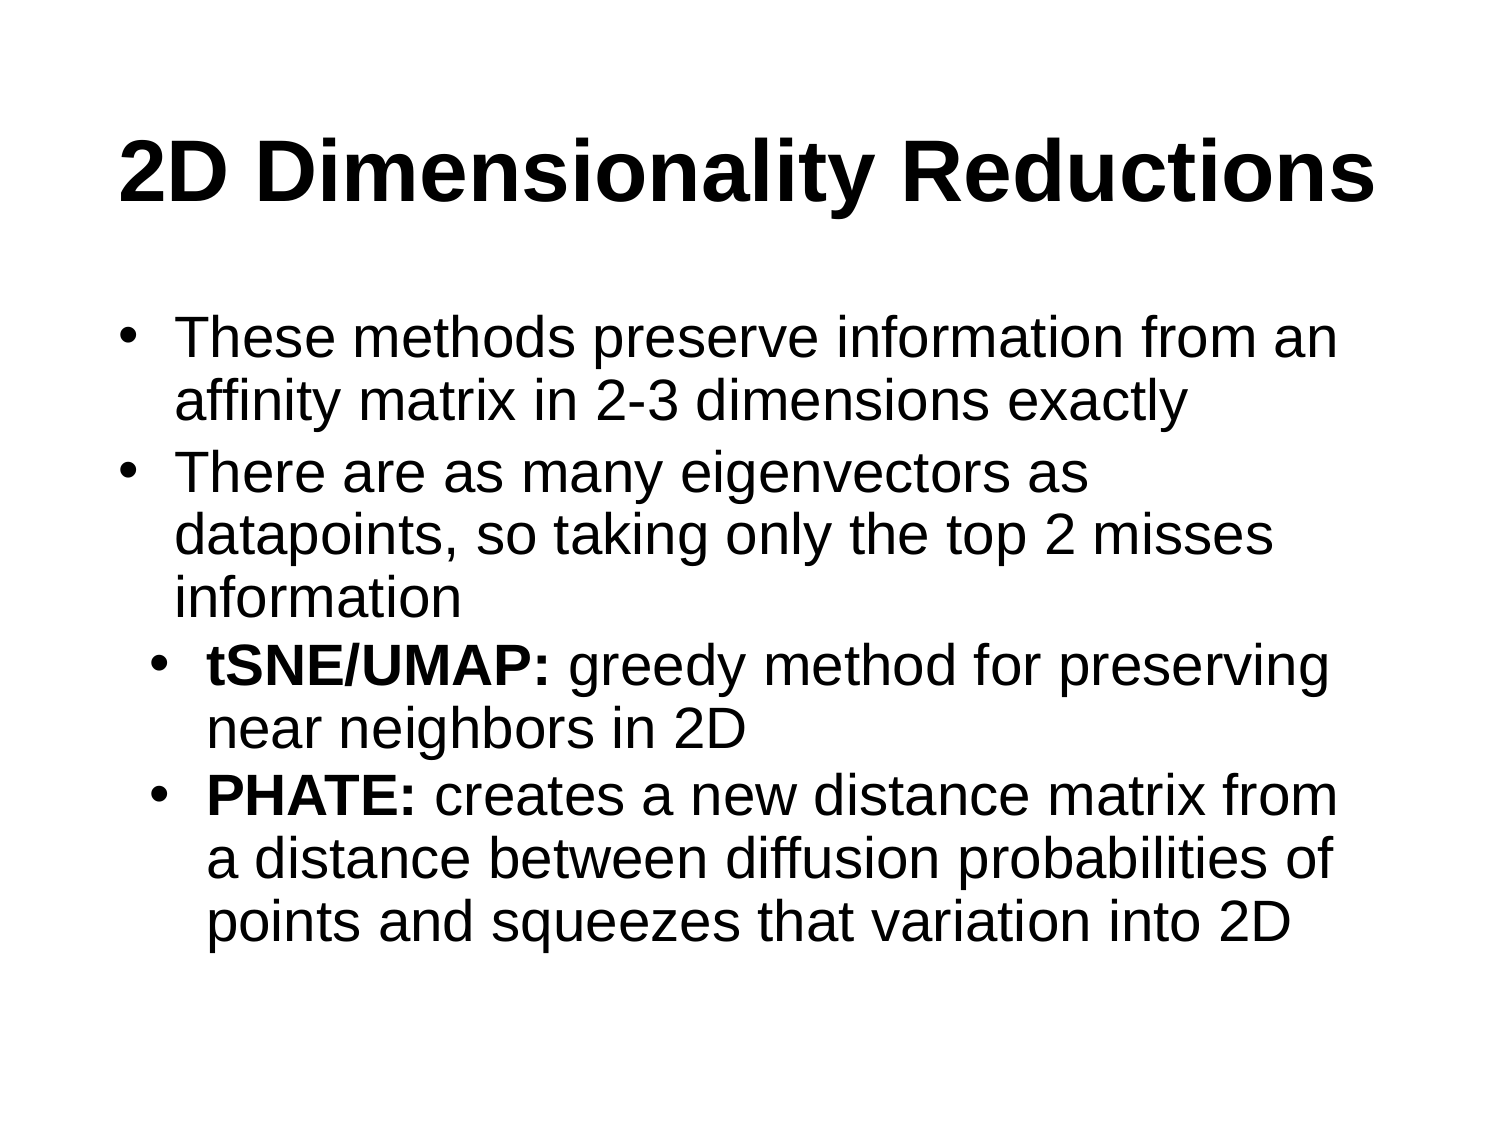

# 2D Dimensionality Reductions
These methods preserve information from an affinity matrix in 2-3 dimensions exactly
There are as many eigenvectors as datapoints, so taking only the top 2 misses information
tSNE/UMAP: greedy method for preserving near neighbors in 2D
PHATE: creates a new distance matrix from a distance between diffusion probabilities of points and squeezes that variation into 2D